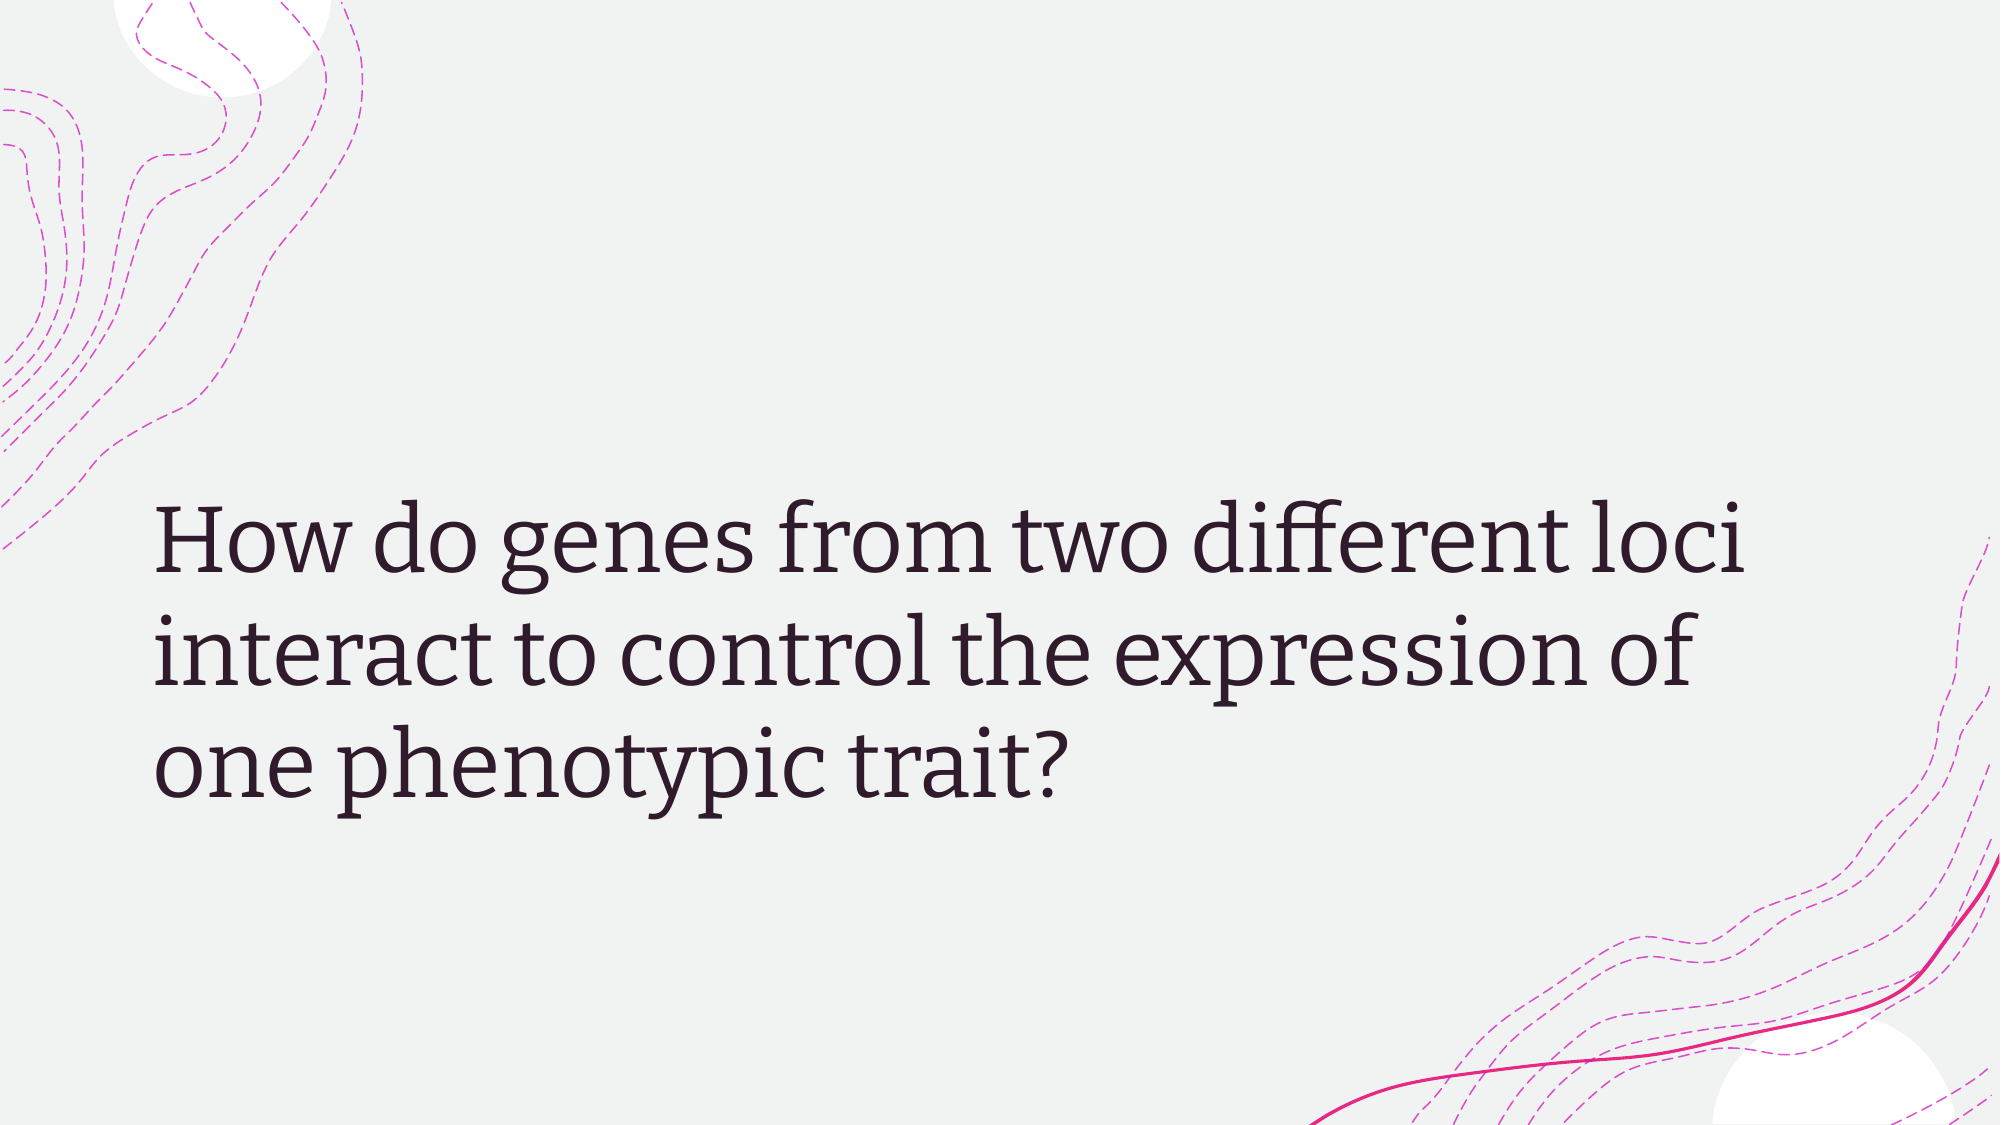

# How do genes from two different loci interact to control the expression of one phenotypic trait?